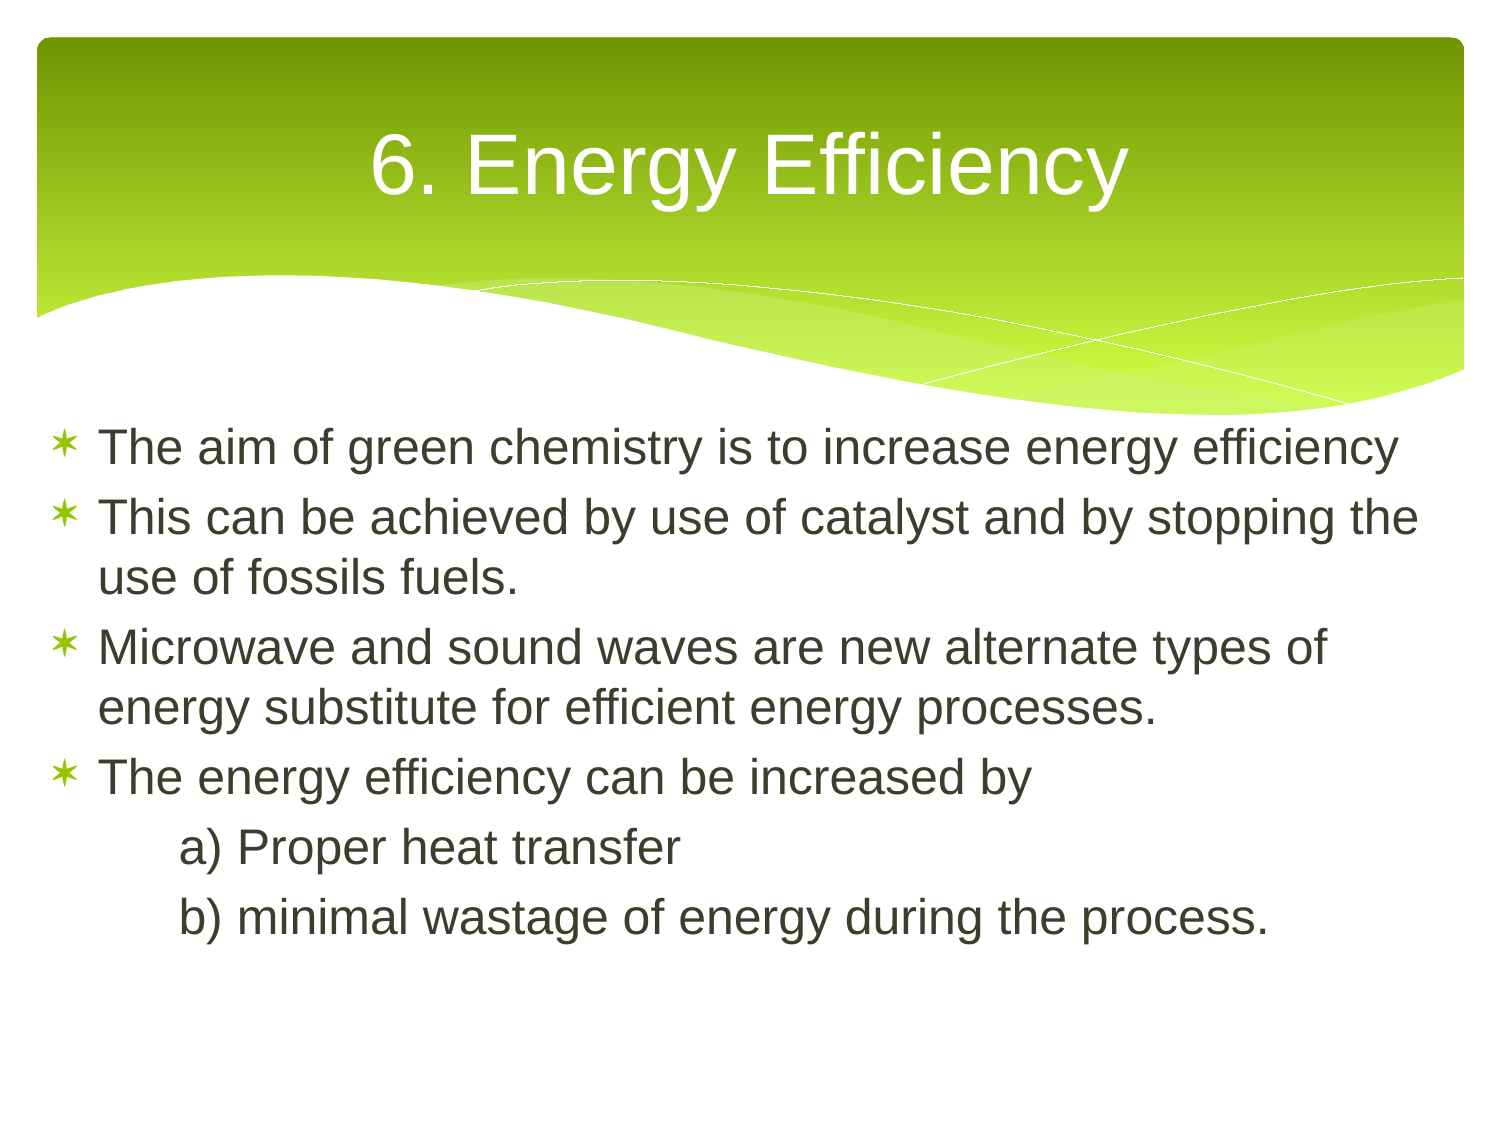

# 6. Energy Efficiency
The aim of green chemistry is to increase energy efficiency
This can be achieved by use of catalyst and by stopping the use of fossils fuels.
Microwave and sound waves are new alternate types of energy substitute for efficient energy processes.
The energy efficiency can be increased by
         a) Proper heat transfer
         b) minimal wastage of energy during the process.